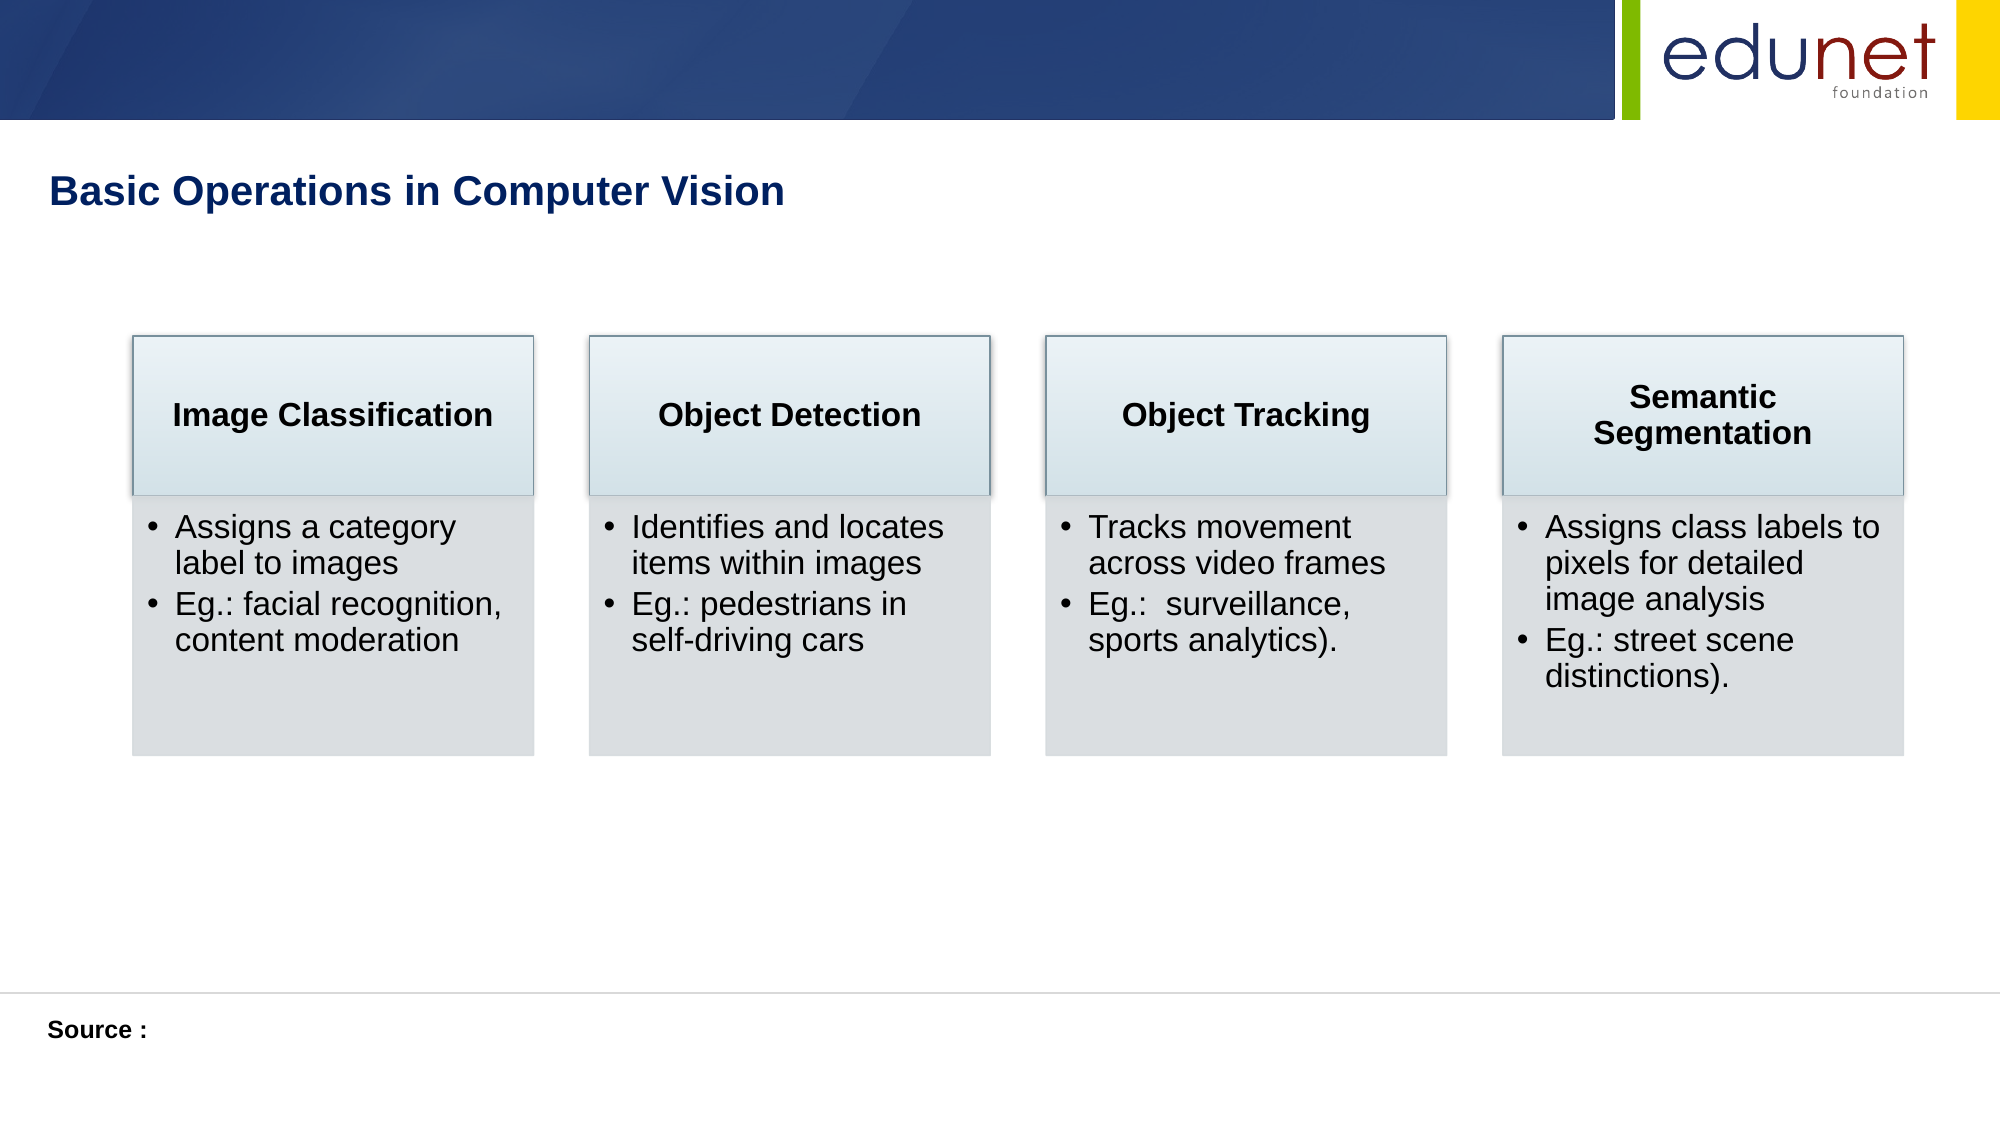

Basic Operations in Computer Vision

Image Classification
Assigns a category label to images
Eg.: facial recognition, content moderation
Object Detection
Identifies and locates items within images
Eg.: pedestrians in self-driving cars
Object Tracking
Tracks movement across video frames
Eg.:  surveillance, sports analytics).
Semantic Segmentation
Assigns class labels to pixels for detailed image analysis
Eg.: street scene distinctions).
Source :